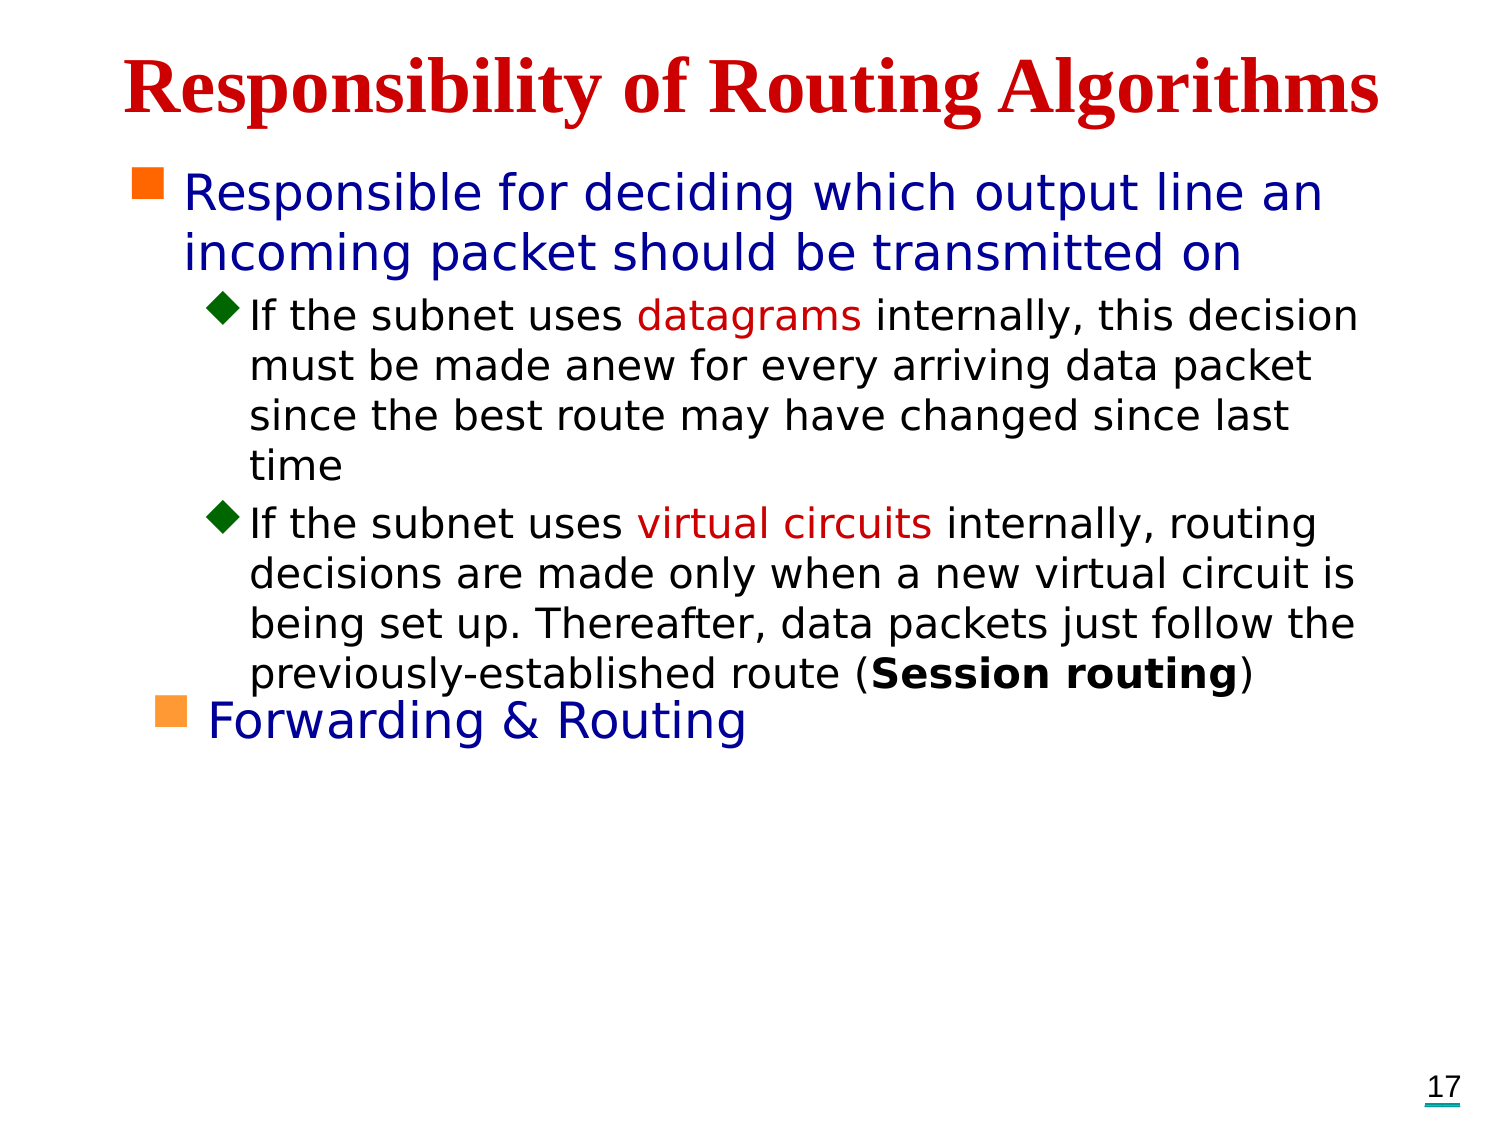

# Responsibility of Routing Algorithms
Responsible for deciding which output line an incoming packet should be transmitted on
If the subnet uses datagrams internally, this decision must be made anew for every arriving data packet since the best route may have changed since last time
If the subnet uses virtual circuits internally, routing decisions are made only when a new virtual circuit is being set up. Thereafter, data packets just follow the previously-established route (Session routing)
Forwarding & Routing